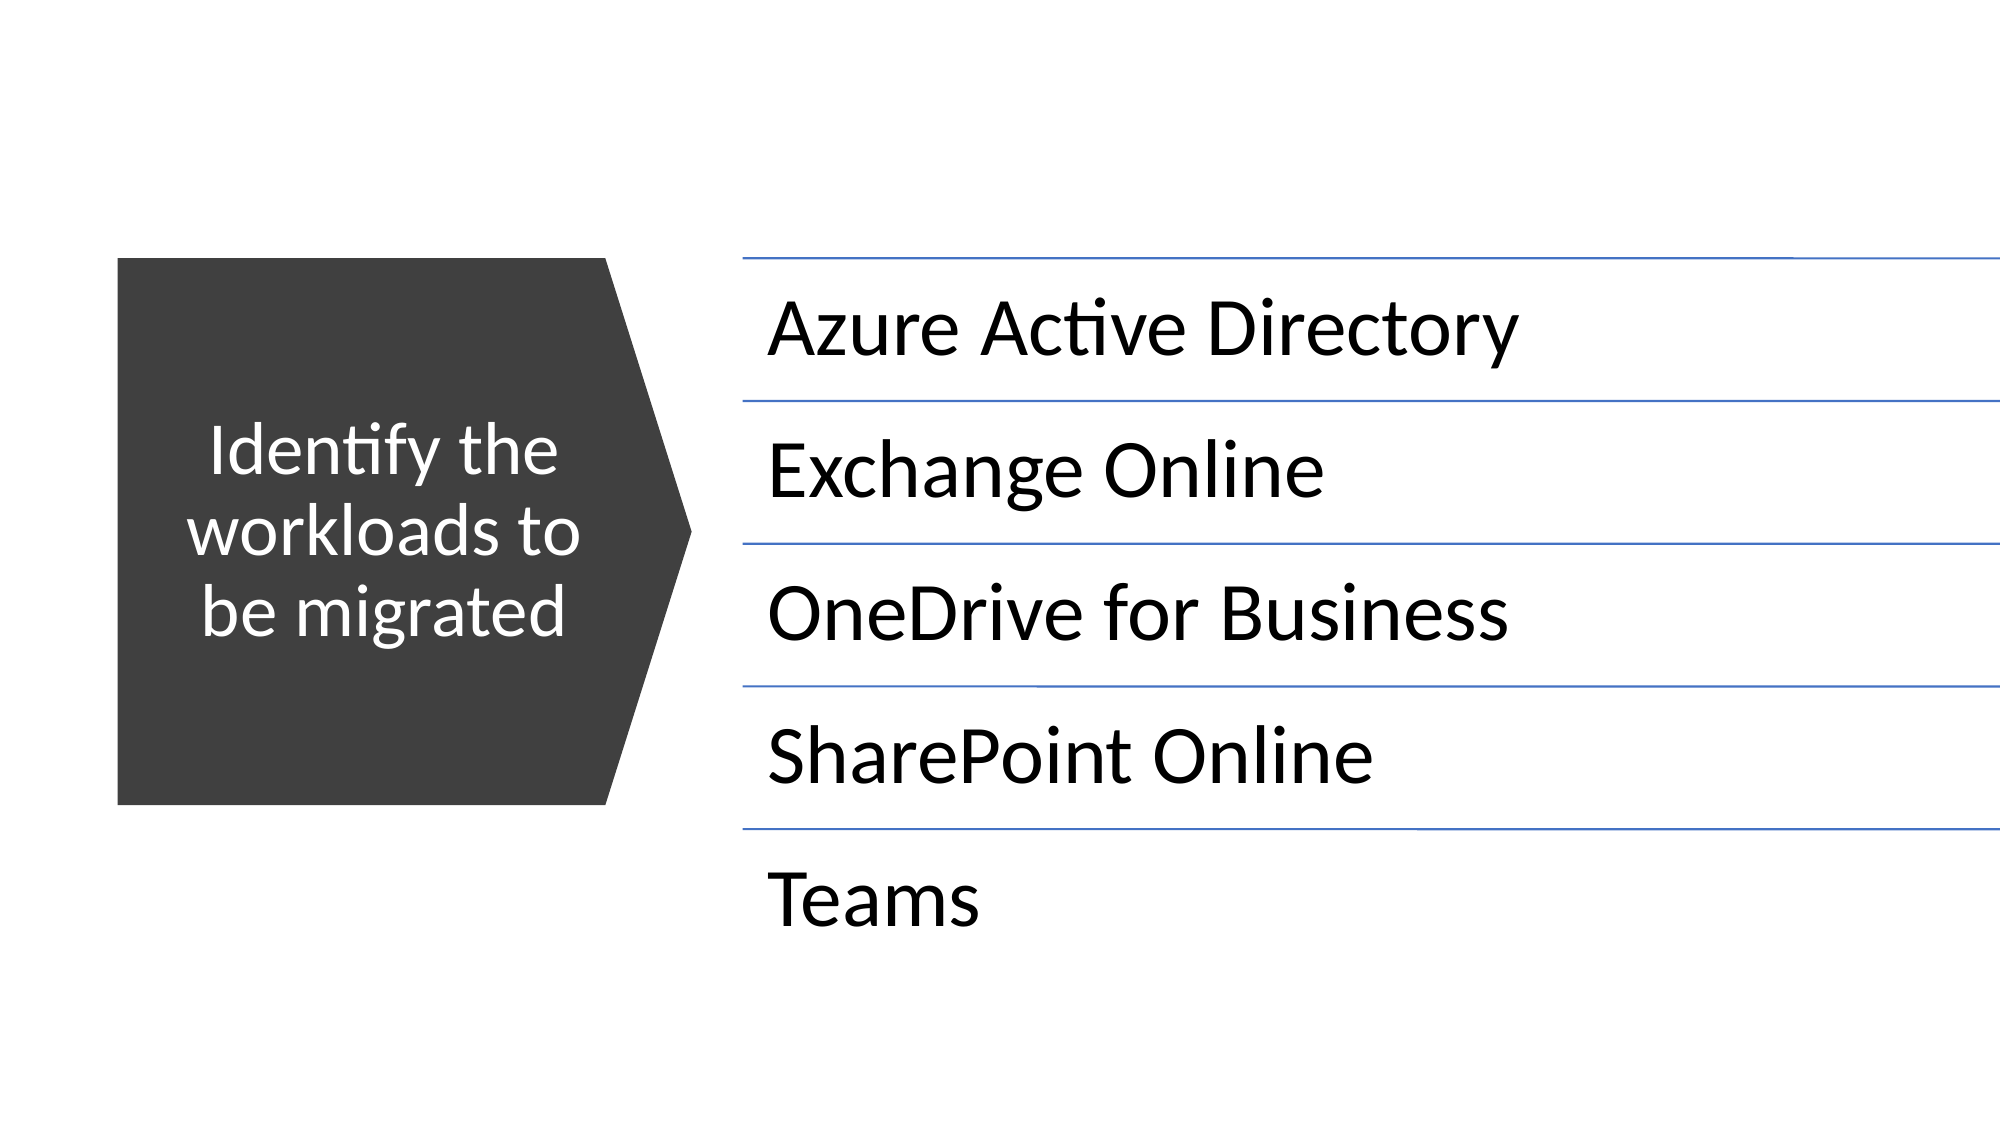

Azure Active Directory
Exchange Online
OneDrive for Business
SharePoint Online
Teams
# Identify the workloads to be migrated